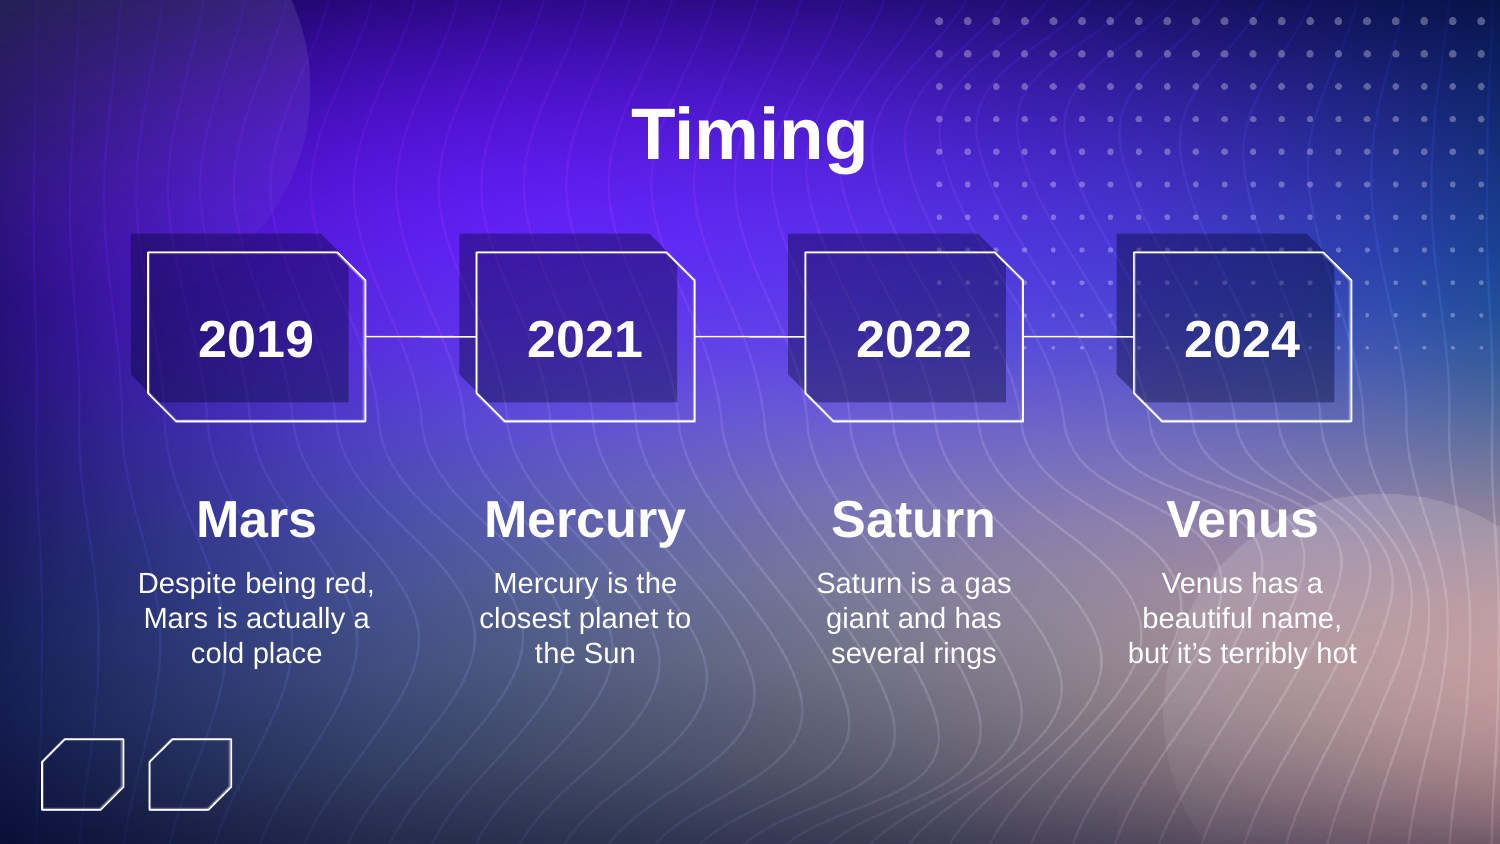

Timing

2019
2021
2022
2024

Mars
Mercury
Saturn
Venus
Despite being red, Mars is actually a cold place
Mercury is the closest planet to the Sun
Saturn is a gas giant and has several rings
Venus has a beautiful name, but it’s terribly hot